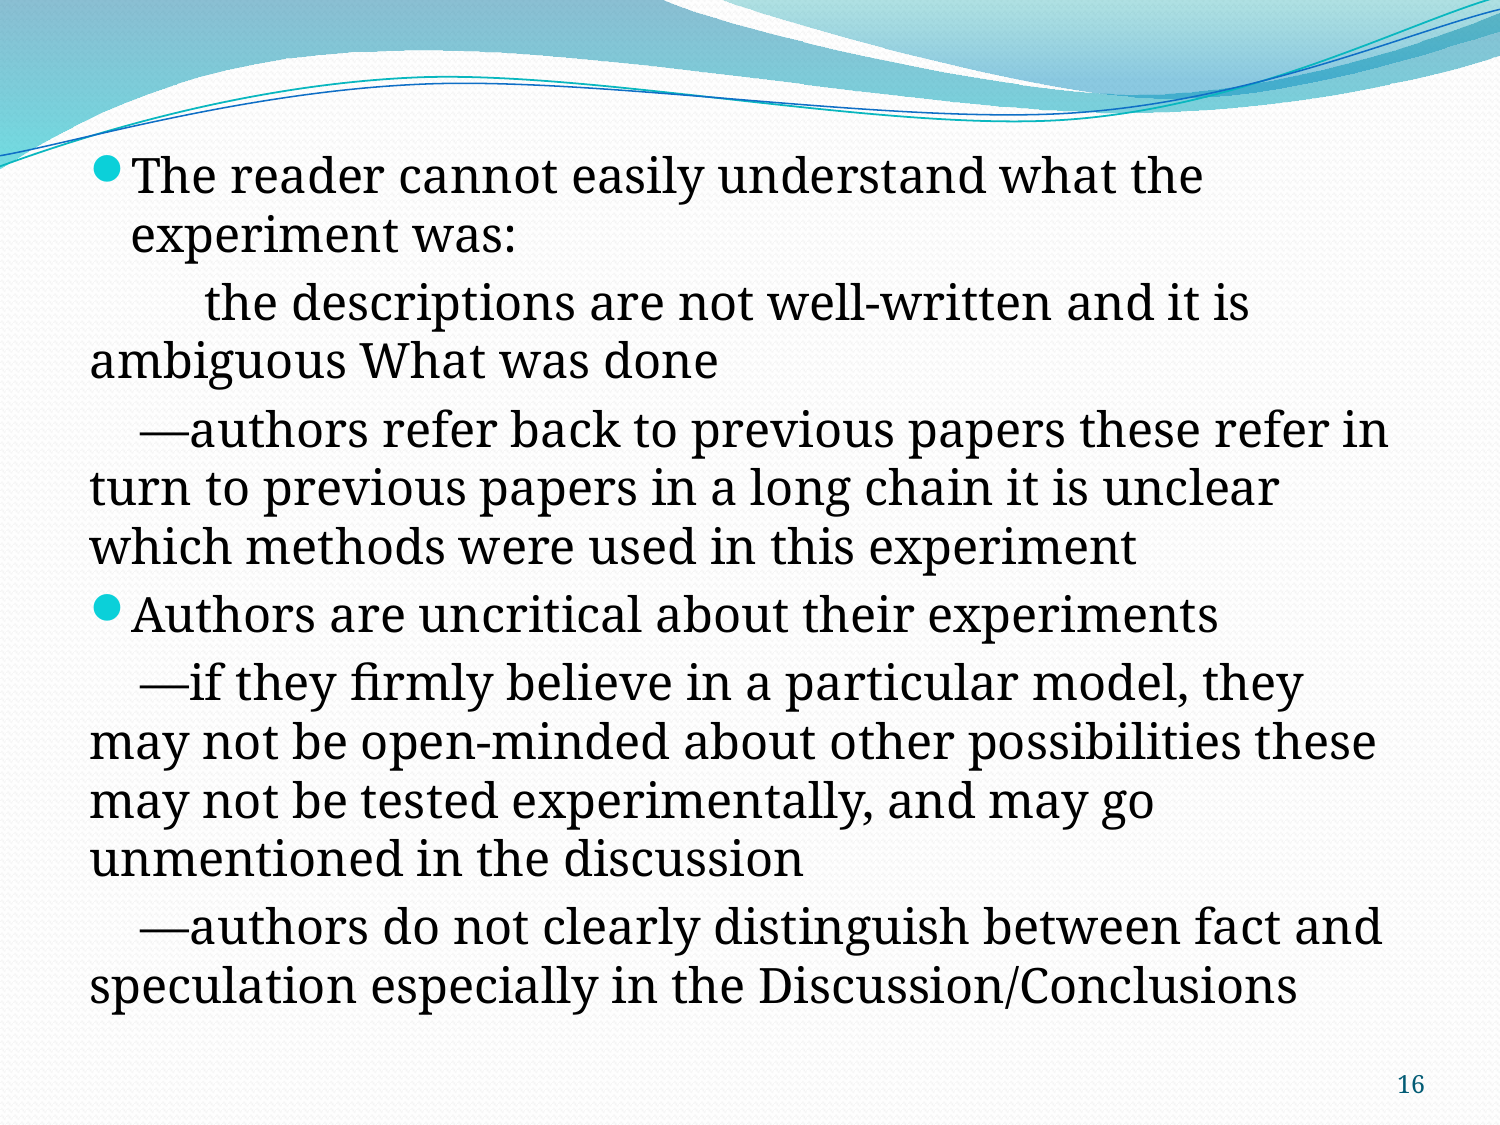

The reader cannot easily understand what the experiment was:
         the descriptions are not well-written and it is ambiguous What was done
    —authors refer back to previous papers these refer in turn to previous papers in a long chain it is unclear which methods were used in this experiment
Authors are uncritical about their experiments
    —if they firmly believe in a particular model, they may not be open-minded about other possibilities these may not be tested experimentally, and may go unmentioned in the discussion
    —authors do not clearly distinguish between fact and speculation especially in the Discussion/Conclusions

16